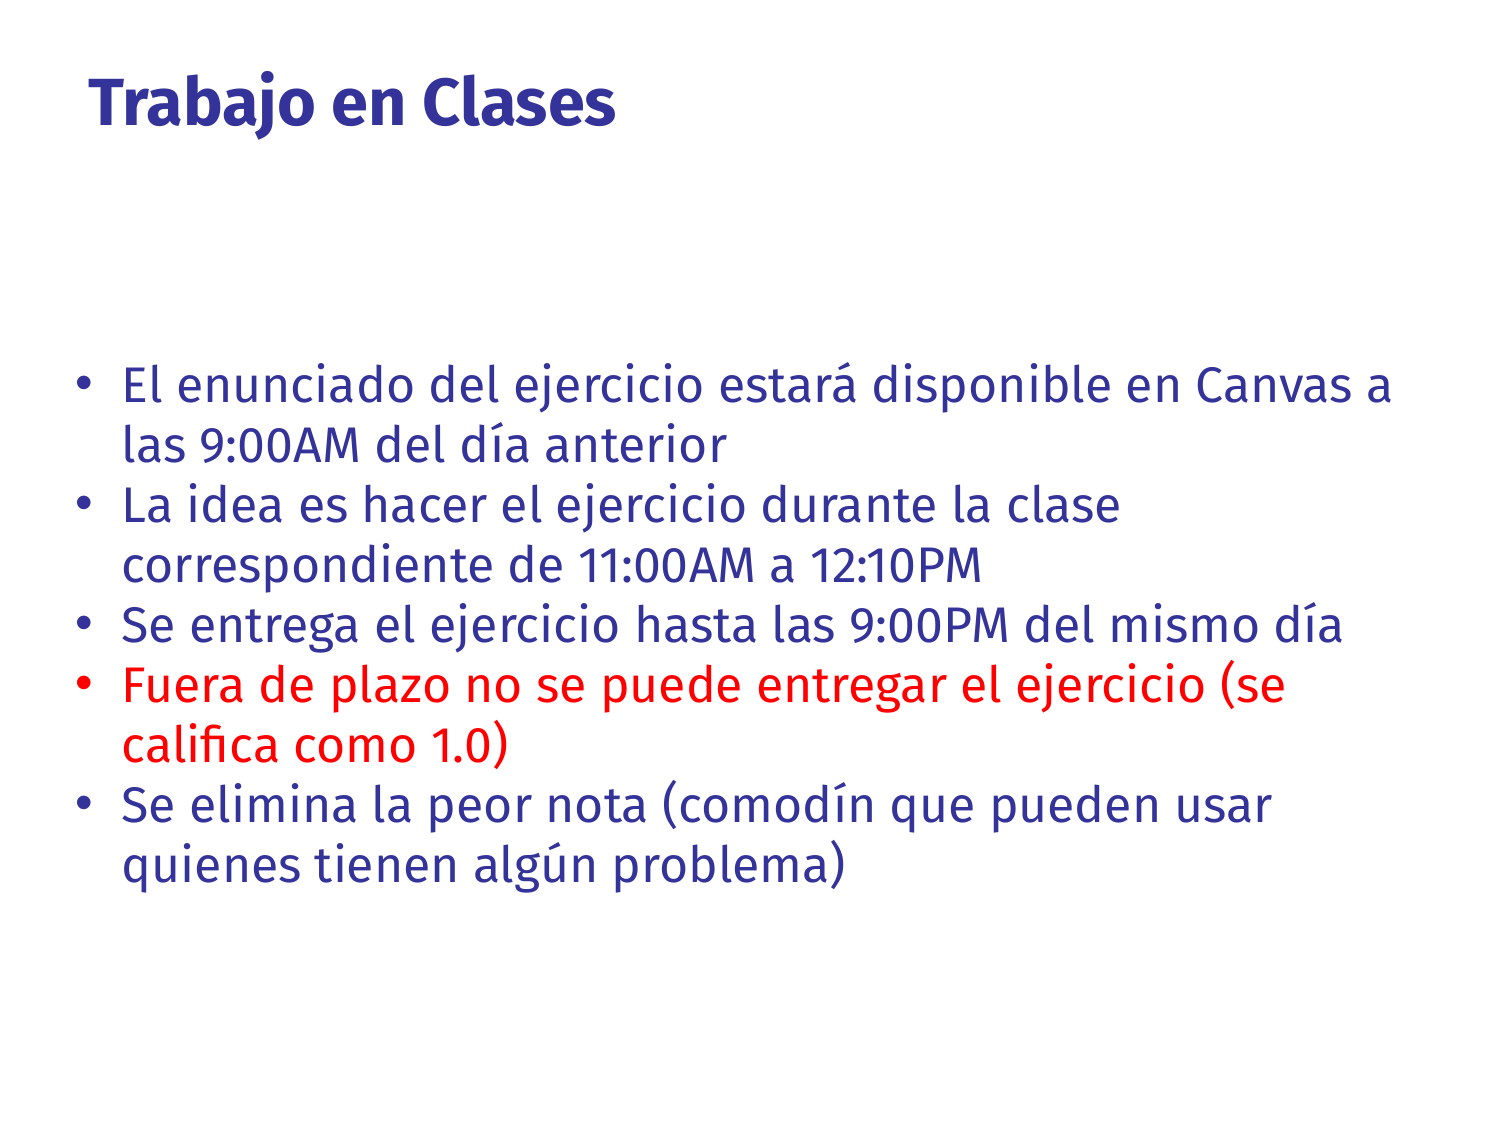

Trabajo en Clases

El enunciado del ejercicio estará disponible en Canvas a las 9:00AM del día anterior
La idea es hacer el ejercicio durante la clase correspondiente de 11:00AM a 12:10PM
Se entrega el ejercicio hasta las 9:00PM del mismo día
Fuera de plazo no se puede entregar el ejercicio (se califica como 1.0)
Se elimina la peor nota (comodín que pueden usar quienes tienen algún problema)